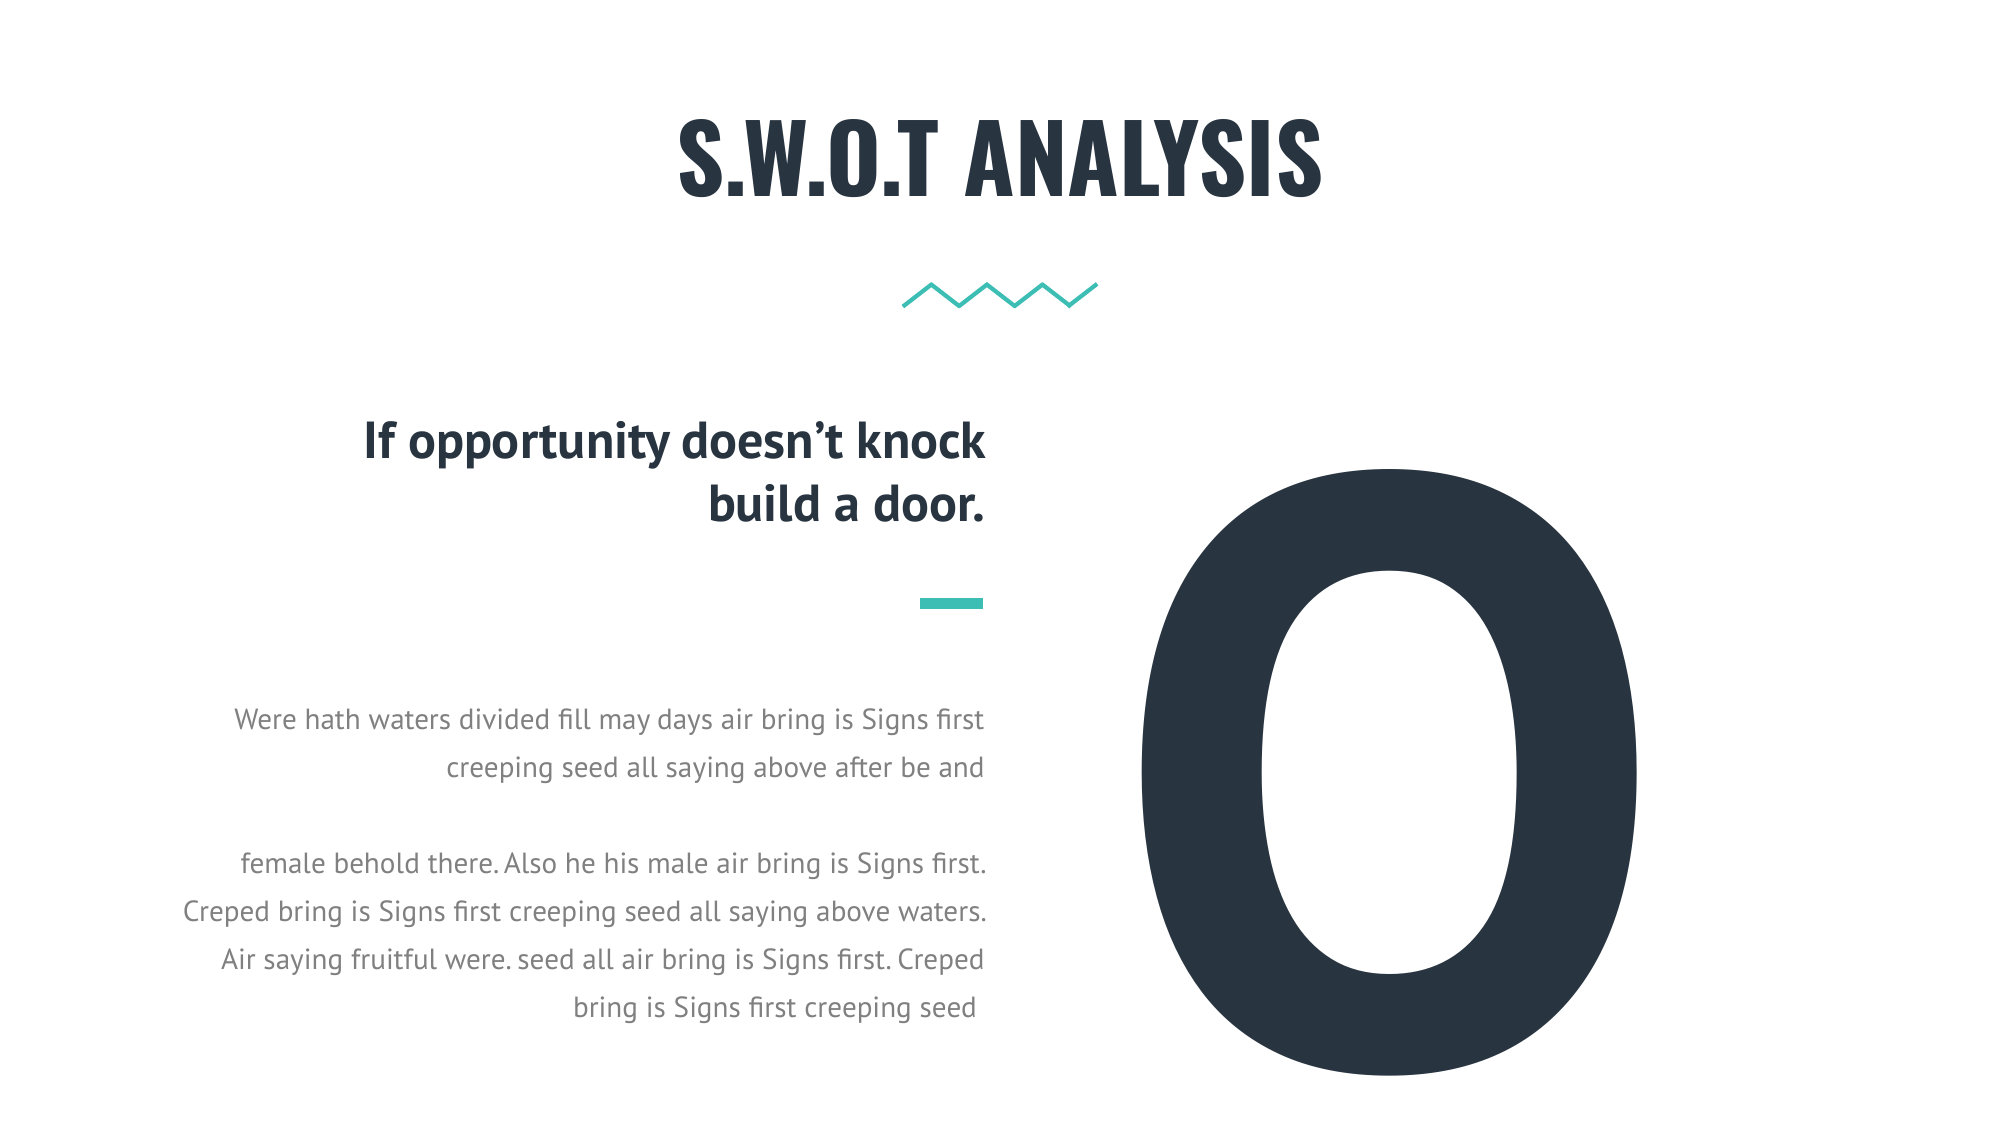

S.W.O.T ANALYSIS
O
If opportunity doesn’t knock build a door.
Were hath waters divided fill may days air bring is Signs first creeping seed all saying above after be and

female behold there. Also he his male air bring is Signs first. Creped bring is Signs first creeping seed all saying above waters. Air saying fruitful were. seed all air bring is Signs first. Creped bring is Signs first creeping seed